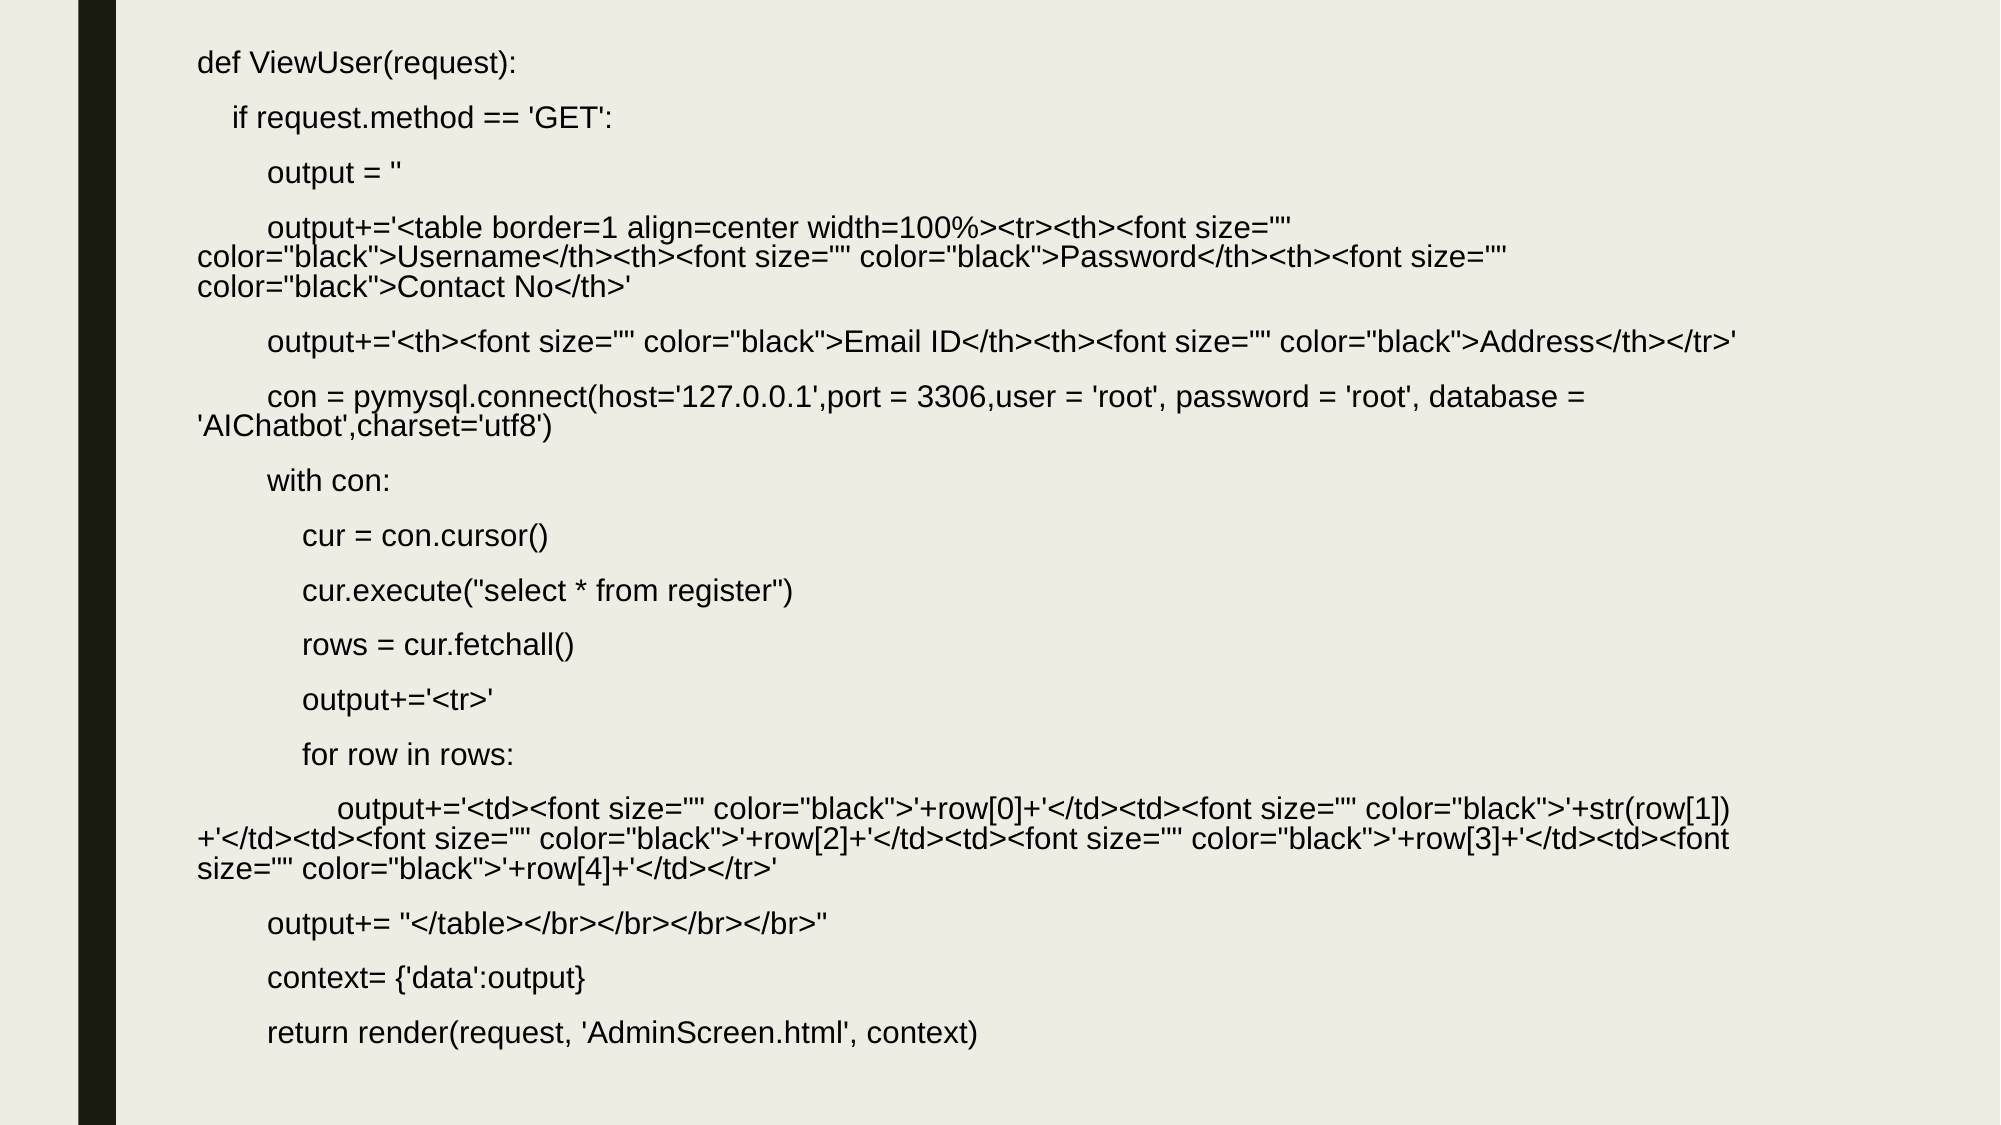

def ViewUser(request):
    if request.method == 'GET':
        output = ''
        output+='<table border=1 align=center width=100%><tr><th><font size="" color="black">Username</th><th><font size="" color="black">Password</th><th><font size="" color="black">Contact No</th>'
        output+='<th><font size="" color="black">Email ID</th><th><font size="" color="black">Address</th></tr>'
        con = pymysql.connect(host='127.0.0.1',port = 3306,user = 'root', password = 'root', database = 'AIChatbot',charset='utf8')
        with con:
            cur = con.cursor()
            cur.execute("select * from register")
            rows = cur.fetchall()
            output+='<tr>'
            for row in rows:
                output+='<td><font size="" color="black">'+row[0]+'</td><td><font size="" color="black">'+str(row[1])+'</td><td><font size="" color="black">'+row[2]+'</td><td><font size="" color="black">'+row[3]+'</td><td><font size="" color="black">'+row[4]+'</td></tr>'
        output+= "</table></br></br></br></br>"
        context= {'data':output}
        return render(request, 'AdminScreen.html', context)